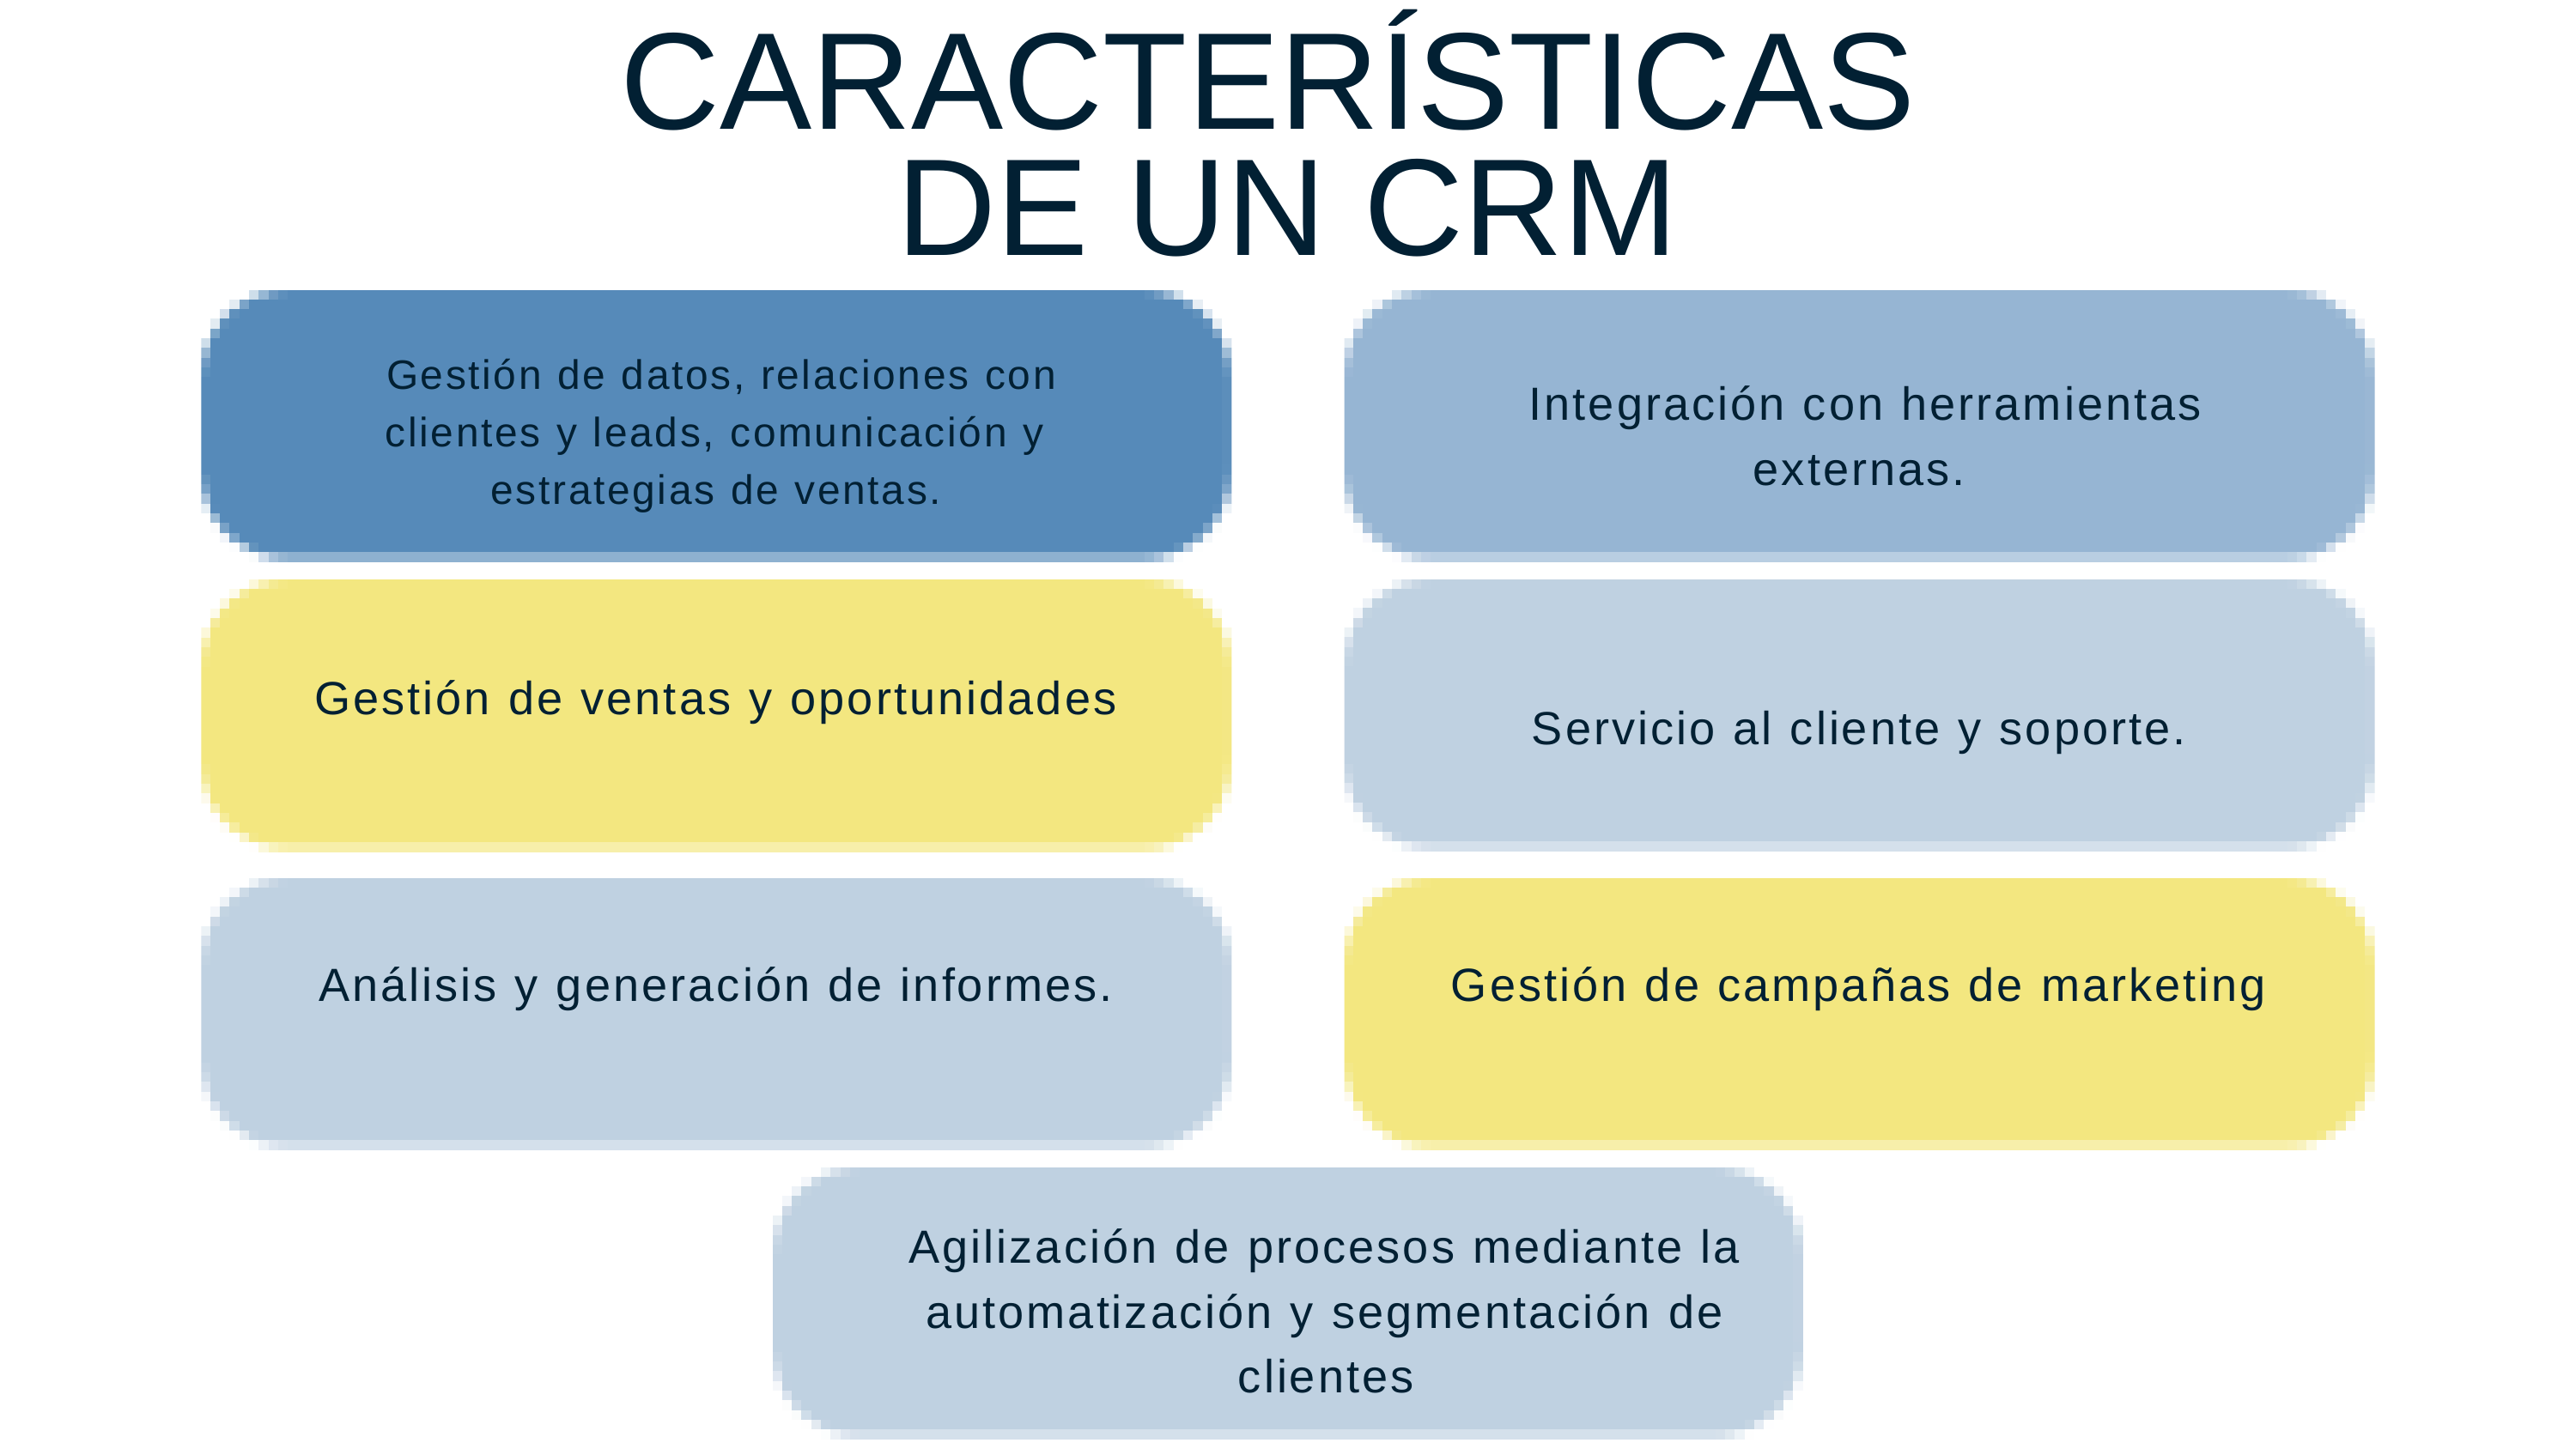

CARACTERÍSTICAS
DE UN CRM

 Gestión de datos, relaciones con clientes y leads, comunicación y estrategias de ventas.
 Integración con herramientas externas.

Gestión de ventas y oportunidades
Servicio al cliente y soporte.

Análisis y generación de informes.
Gestión de campañas de marketing

Agilización de procesos mediante la automatización y segmentación de clientes